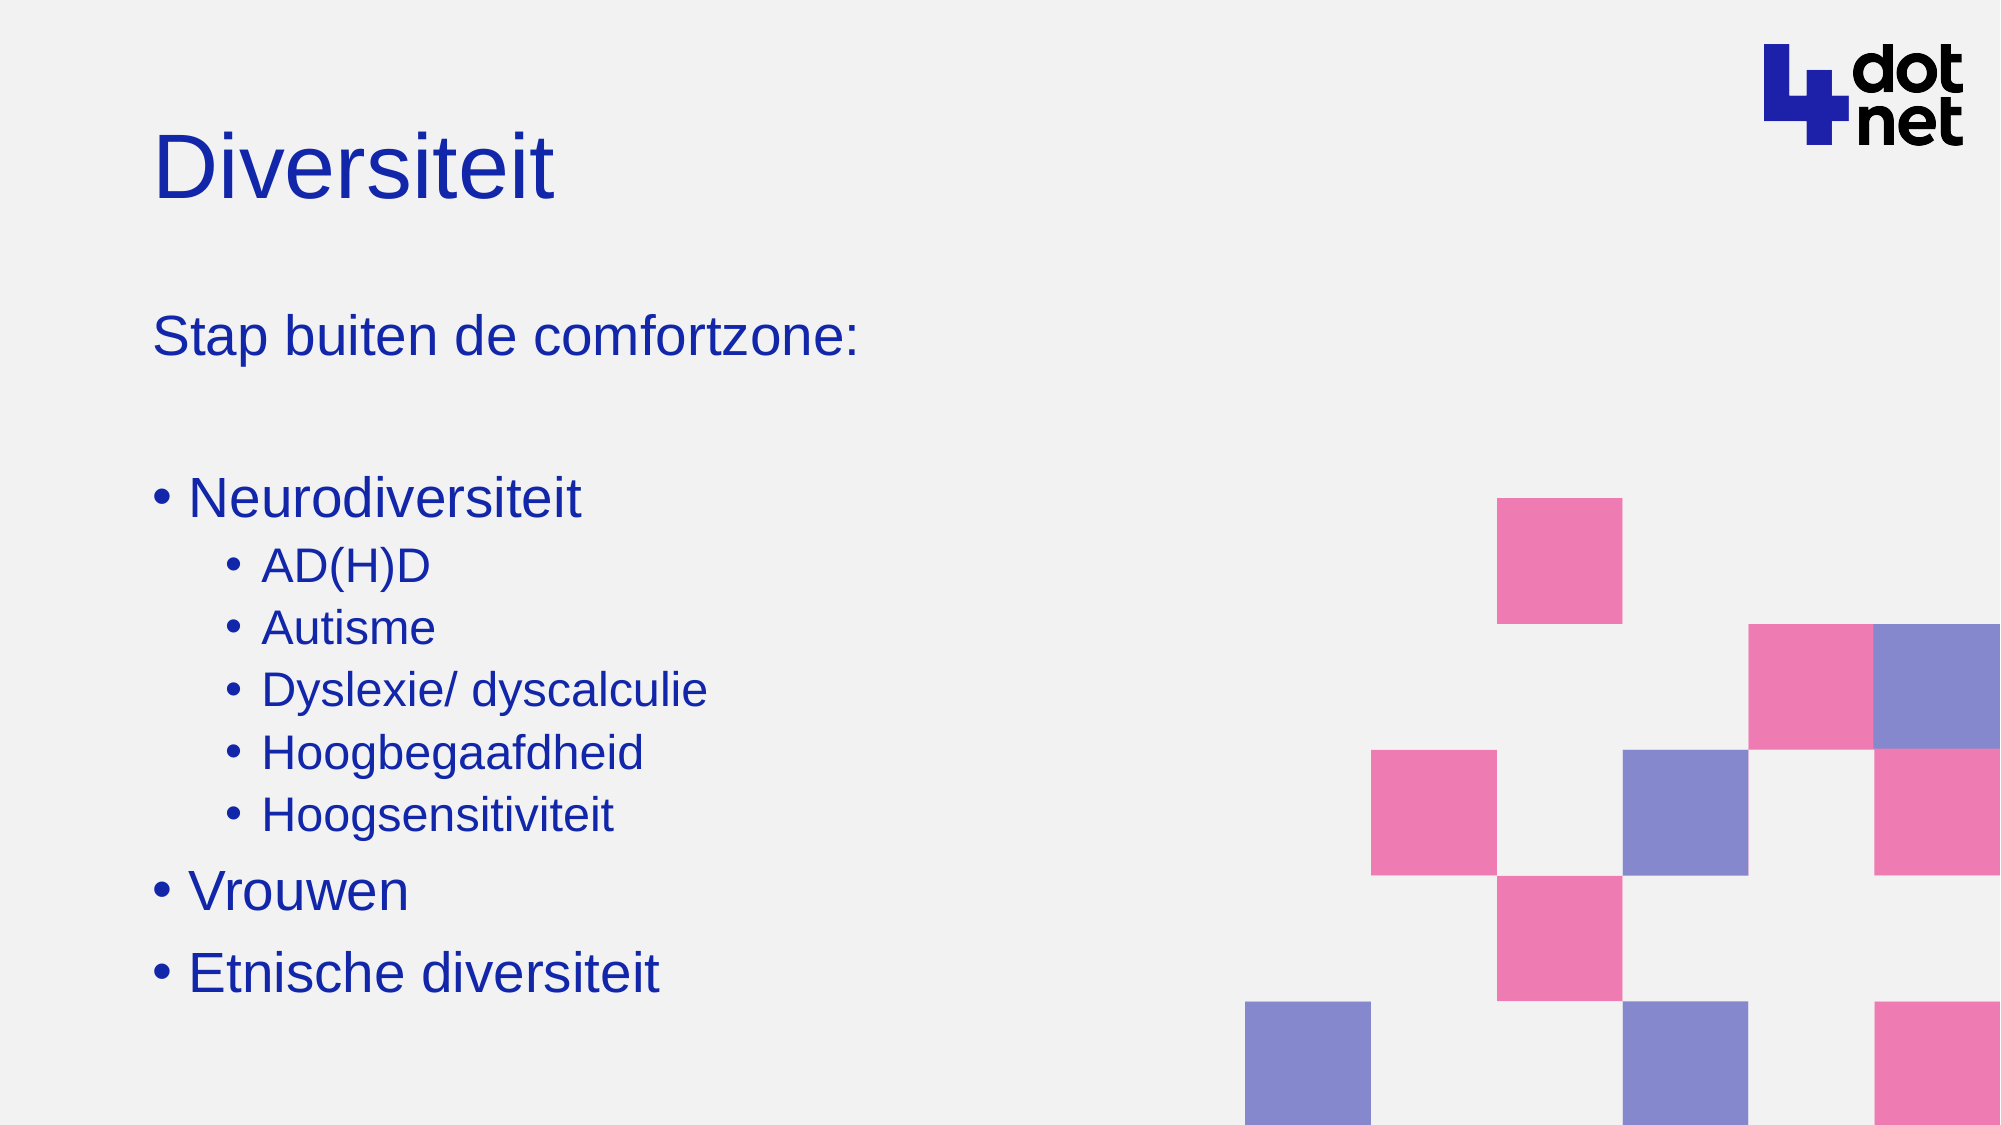

# Diversiteit
Stap buiten de comfortzone:

Neurodiversiteit
AD(H)D
Autisme
Dyslexie/ dyscalculie
Hoogbegaafdheid
Hoogsensitiviteit
Vrouwen
Etnische diversiteit